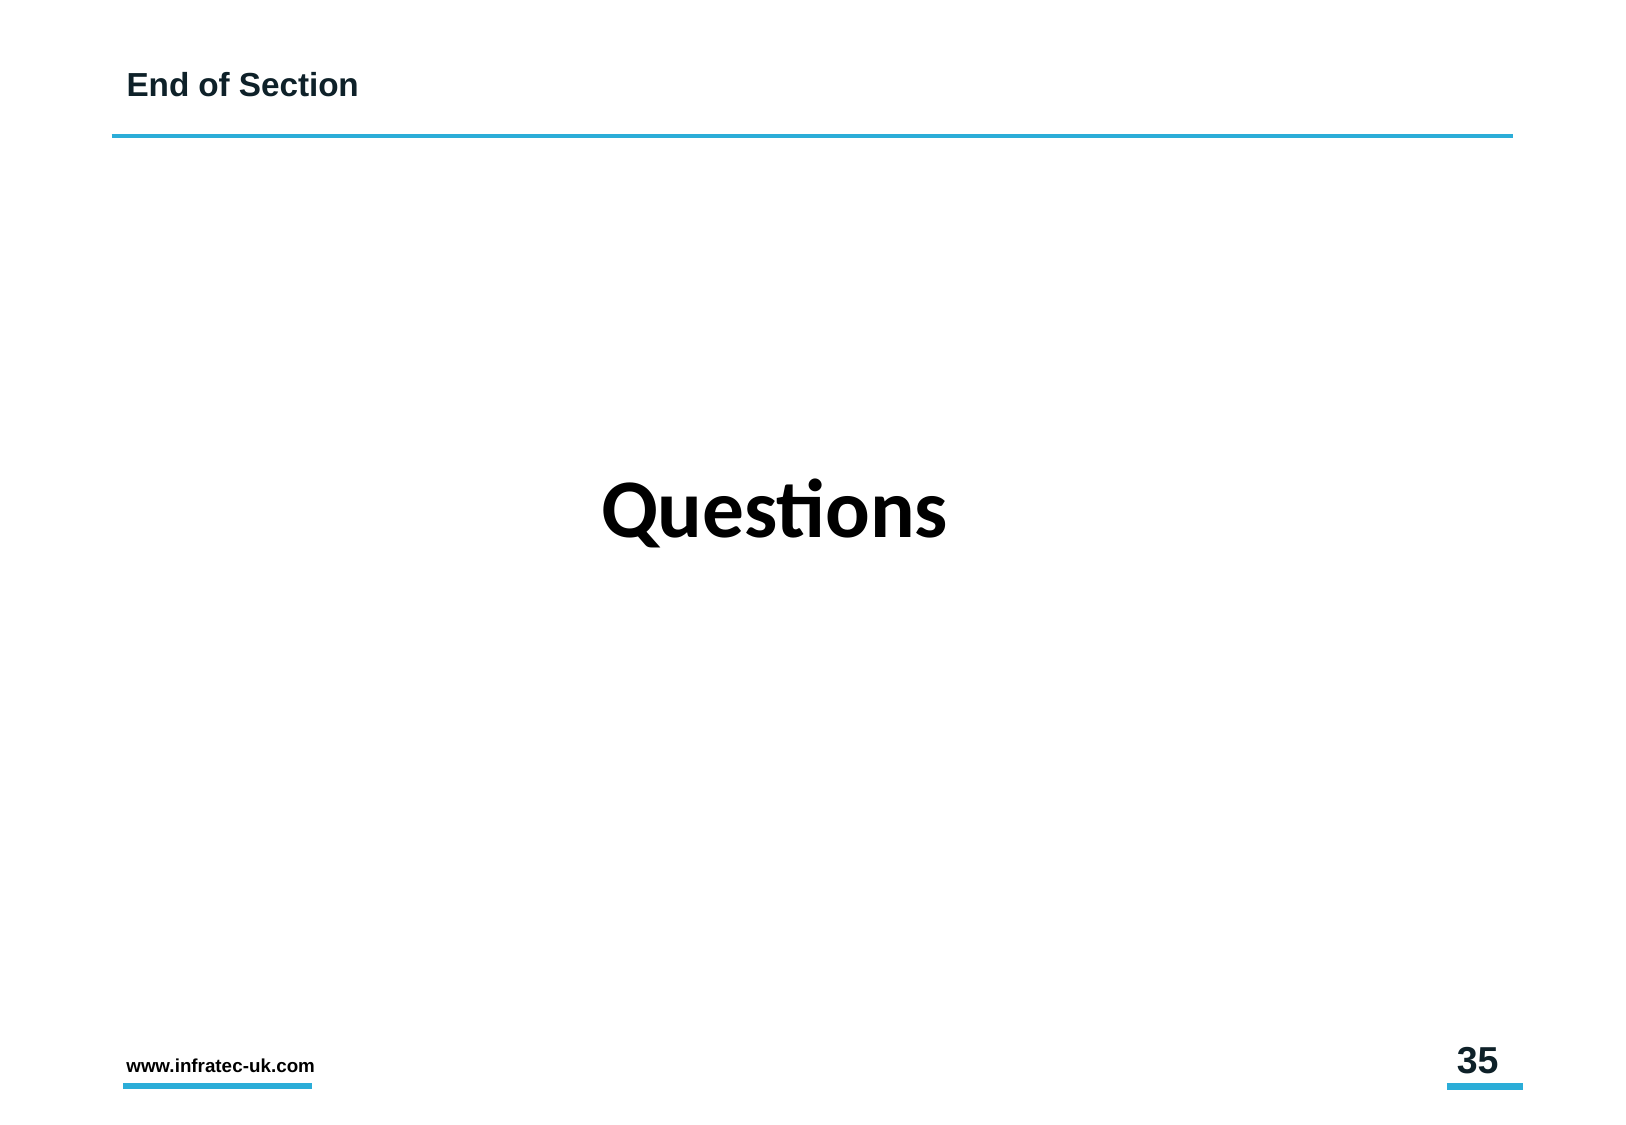

# End of Section
Questions
35
www.infratec-uk.com